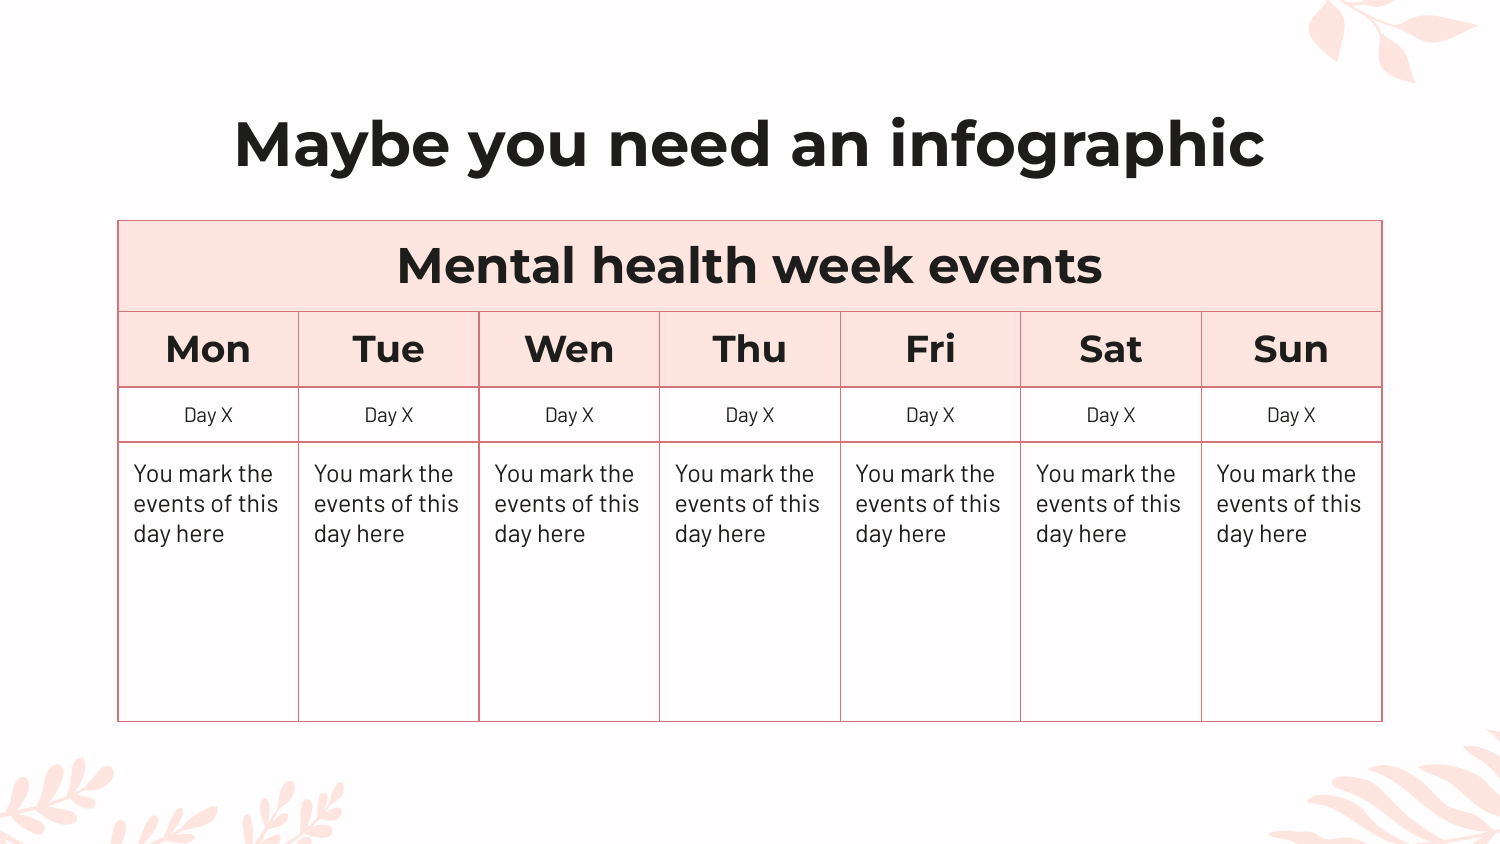

# Maybe you need an infographic
| Mental health week events |  |  |  |  |  |  |
| --- | --- | --- | --- | --- | --- | --- |
| Mon | Tue | Wen | Thu | Fri | Sat | Sun |
| Day X | Day X | Day X | Day X | Day X | Day X | Day X |
| You mark the events of this day here | You mark the events of this day here | You mark the events of this day here | You mark the events of this day here | You mark the events of this day here | You mark the events of this day here | You mark the events of this day here |